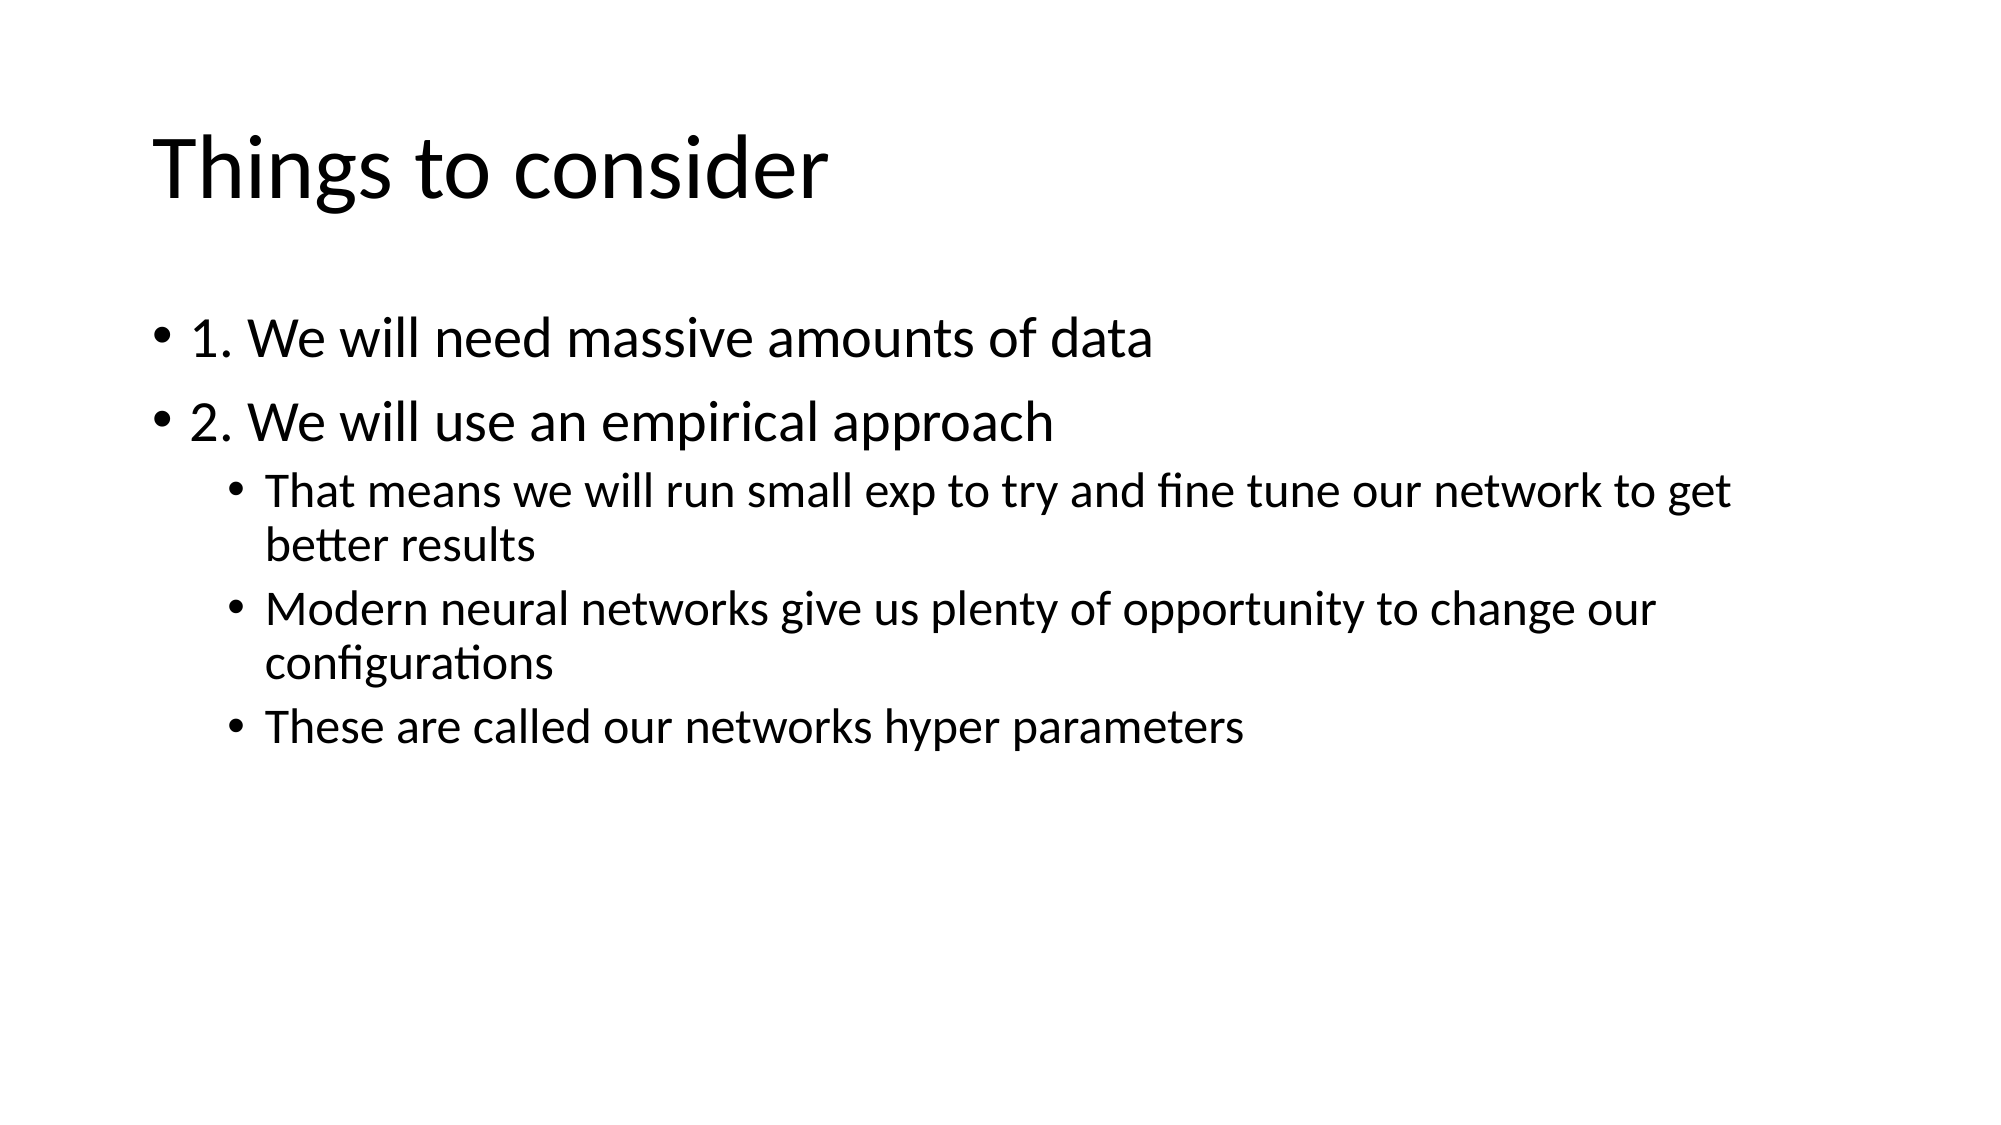

# Things to consider
1. We will need massive amounts of data
2. We will use an empirical approach
That means we will run small exp to try and fine tune our network to get better results
Modern neural networks give us plenty of opportunity to change our configurations
These are called our networks hyper parameters